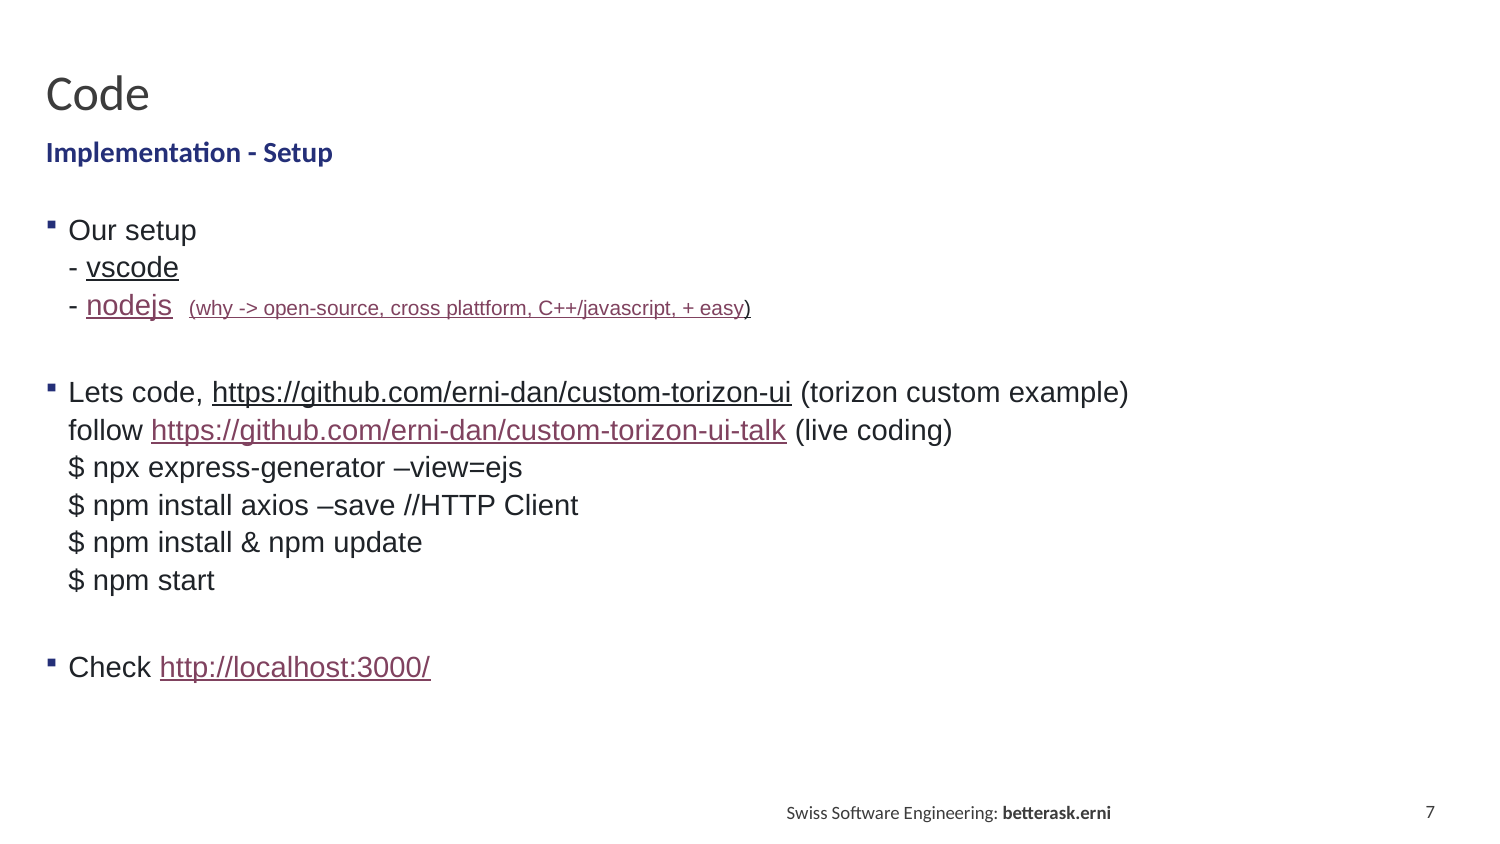

# Code
Implementation - Setup
Our setup
- vscode
- nodejs  (why -> open-source, cross plattform, C++/javascript, + easy)
Lets code, https://github.com/erni-dan/custom-torizon-ui (torizon custom example)
follow https://github.com/erni-dan/custom-torizon-ui-talk (live coding)
$ npx express-generator –view=ejs
$ npm install axios –save //HTTP Client
$ npm install & npm update
$ npm start
Check http://localhost:3000/

7
Swiss Software Engineering: betterask.erni